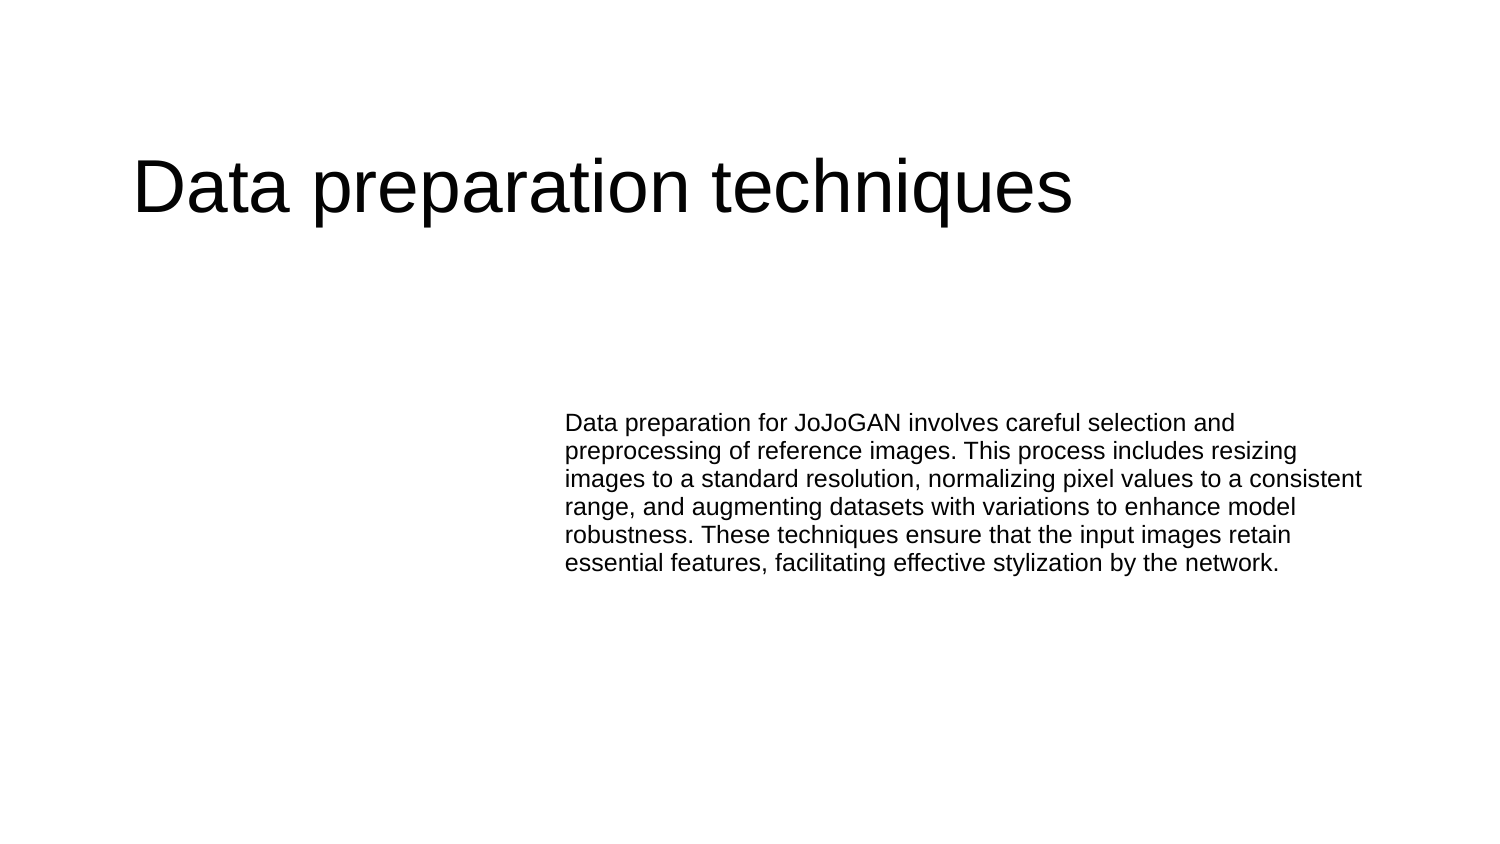

# Data preparation techniques
Data preparation for JoJoGAN involves careful selection and preprocessing of reference images. This process includes resizing images to a standard resolution, normalizing pixel values to a consistent range, and augmenting datasets with variations to enhance model robustness. These techniques ensure that the input images retain essential features, facilitating effective stylization by the network.